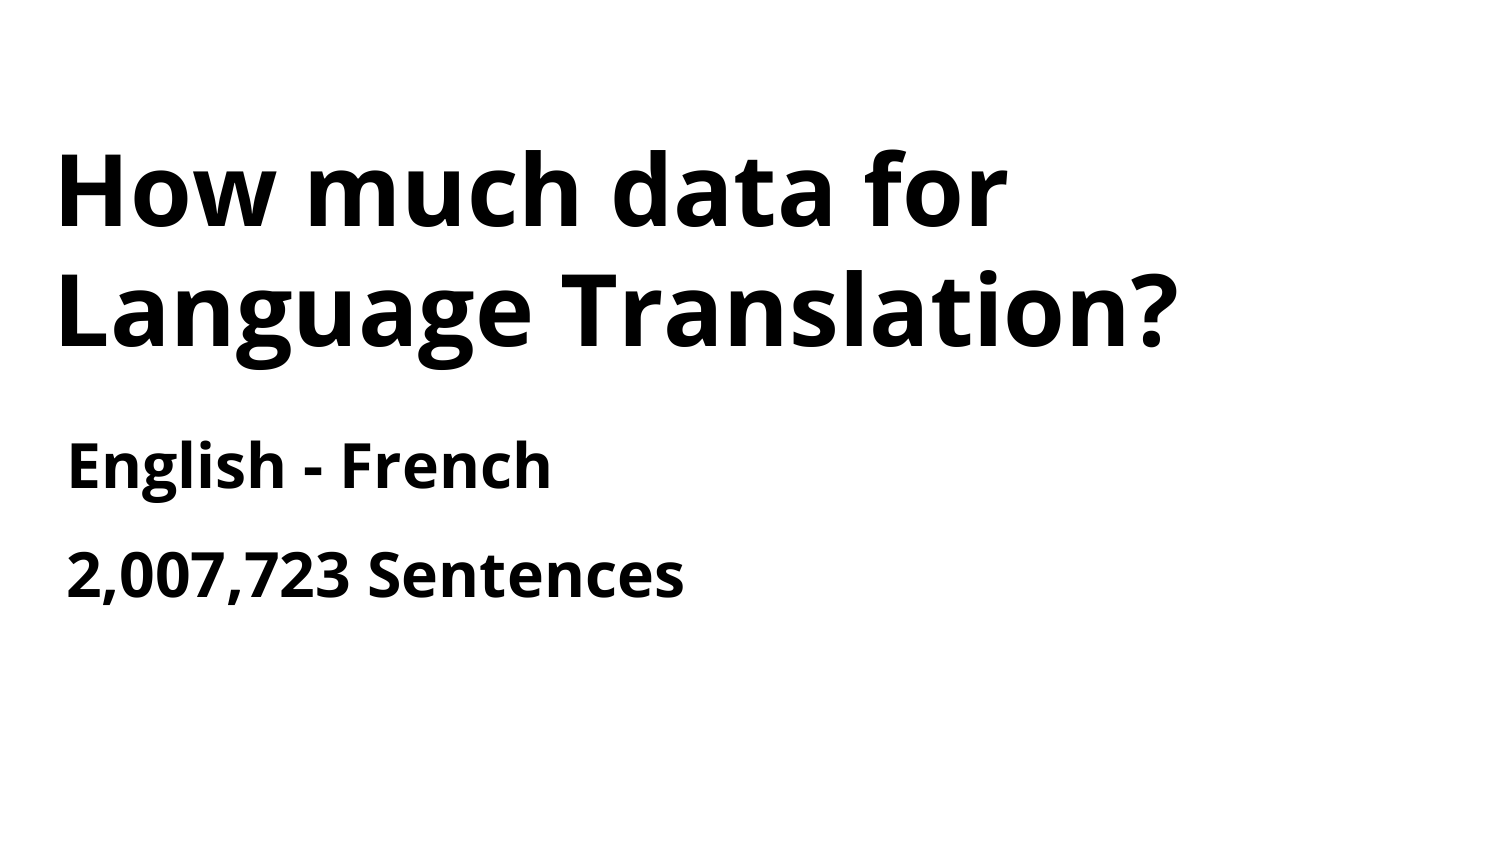

# How much data for
Language Translation?
English - French
2,007,723 Sentences